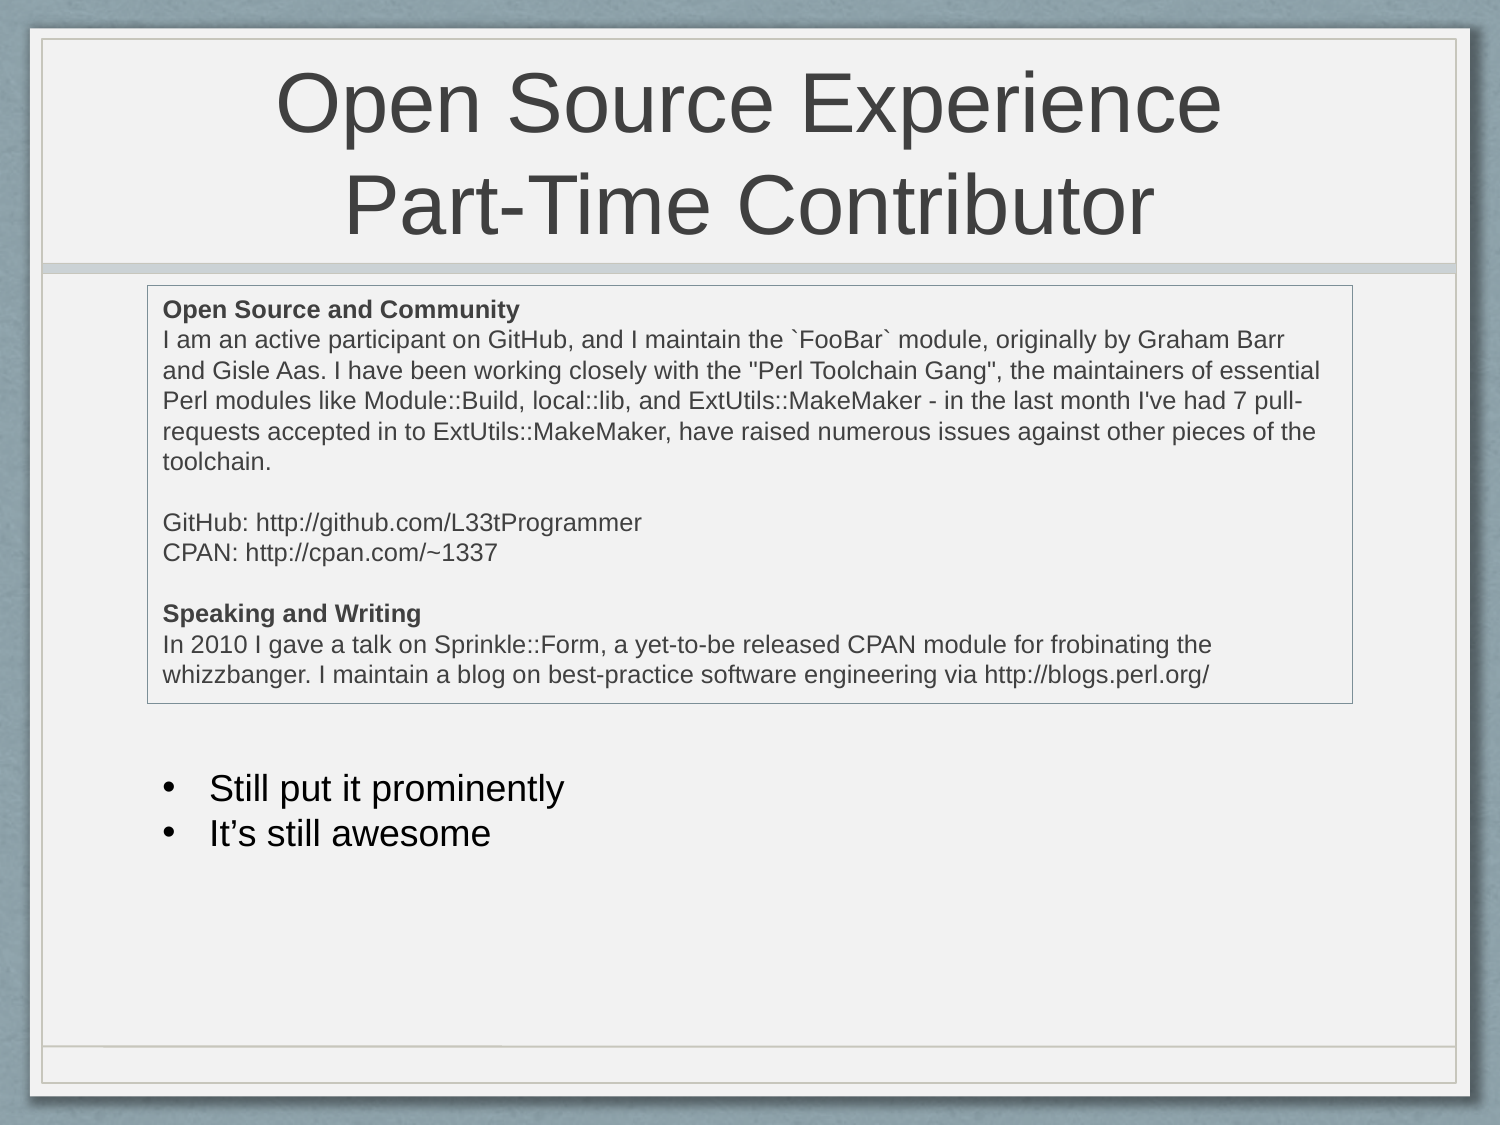

# Open Source Experience Part-Time Contributor
Open Source and Community
I am an active participant on GitHub, and I maintain the `FooBar` module, originally by Graham Barr and Gisle Aas. I have been working closely with the "Perl Toolchain Gang", the maintainers of essential Perl modules like Module::Build, local::lib, and ExtUtils::MakeMaker - in the last month I've had 7 pull-requests accepted in to ExtUtils::MakeMaker, have raised numerous issues against other pieces of the toolchain.

GitHub: http://github.com/L33tProgrammer
CPAN: http://cpan.com/~1337

Speaking and Writing
In 2010 I gave a talk on Sprinkle::Form, a yet-to-be released CPAN module for frobinating the whizzbanger. I maintain a blog on best-practice software engineering via http://blogs.perl.org/
Still put it prominently
It’s still awesome